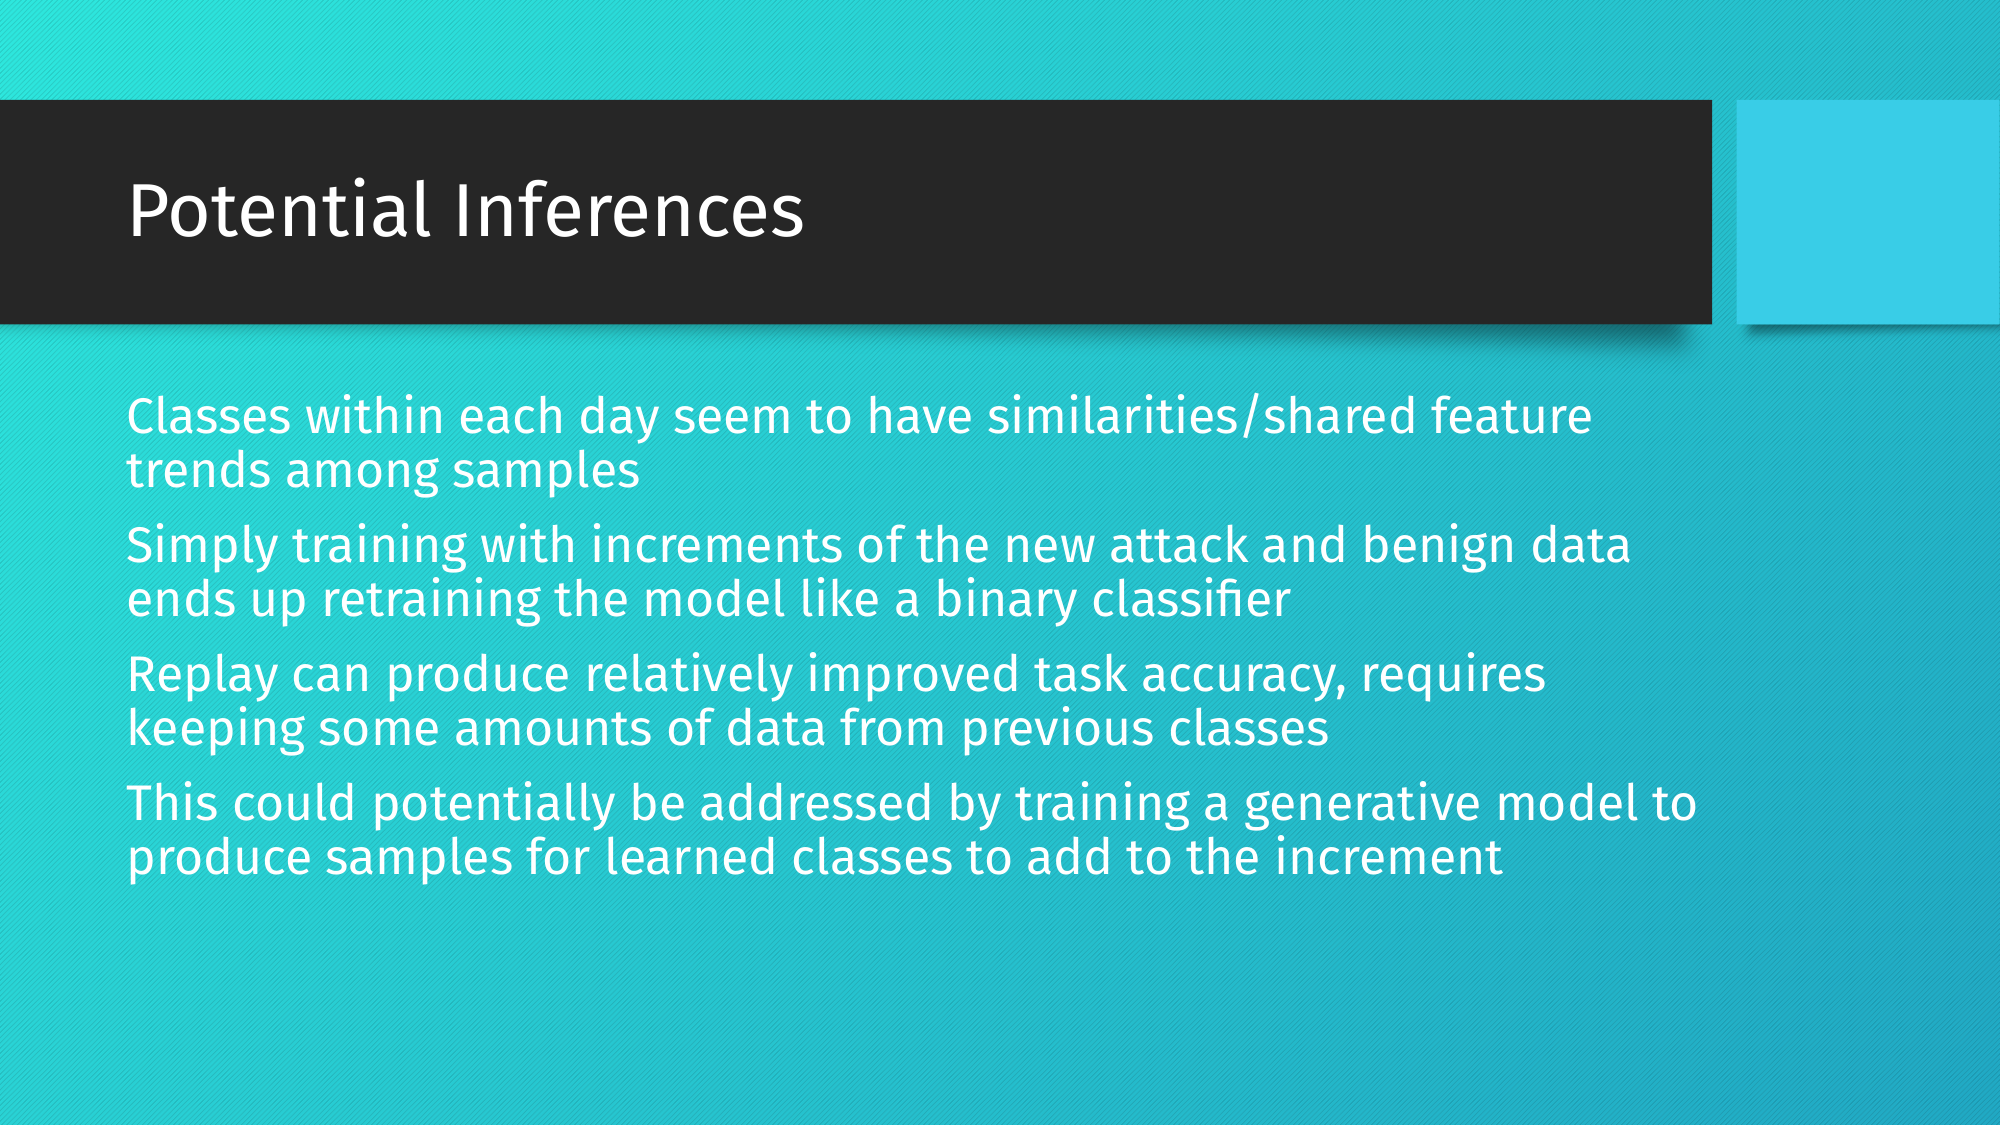

# Potential Inferences
Classes within each day seem to have similarities/shared feature trends among samples
Simply training with increments of the new attack and benign data ends up retraining the model like a binary classifier
Replay can produce relatively improved task accuracy, requires keeping some amounts of data from previous classes
This could potentially be addressed by training a generative model to produce samples for learned classes to add to the increment